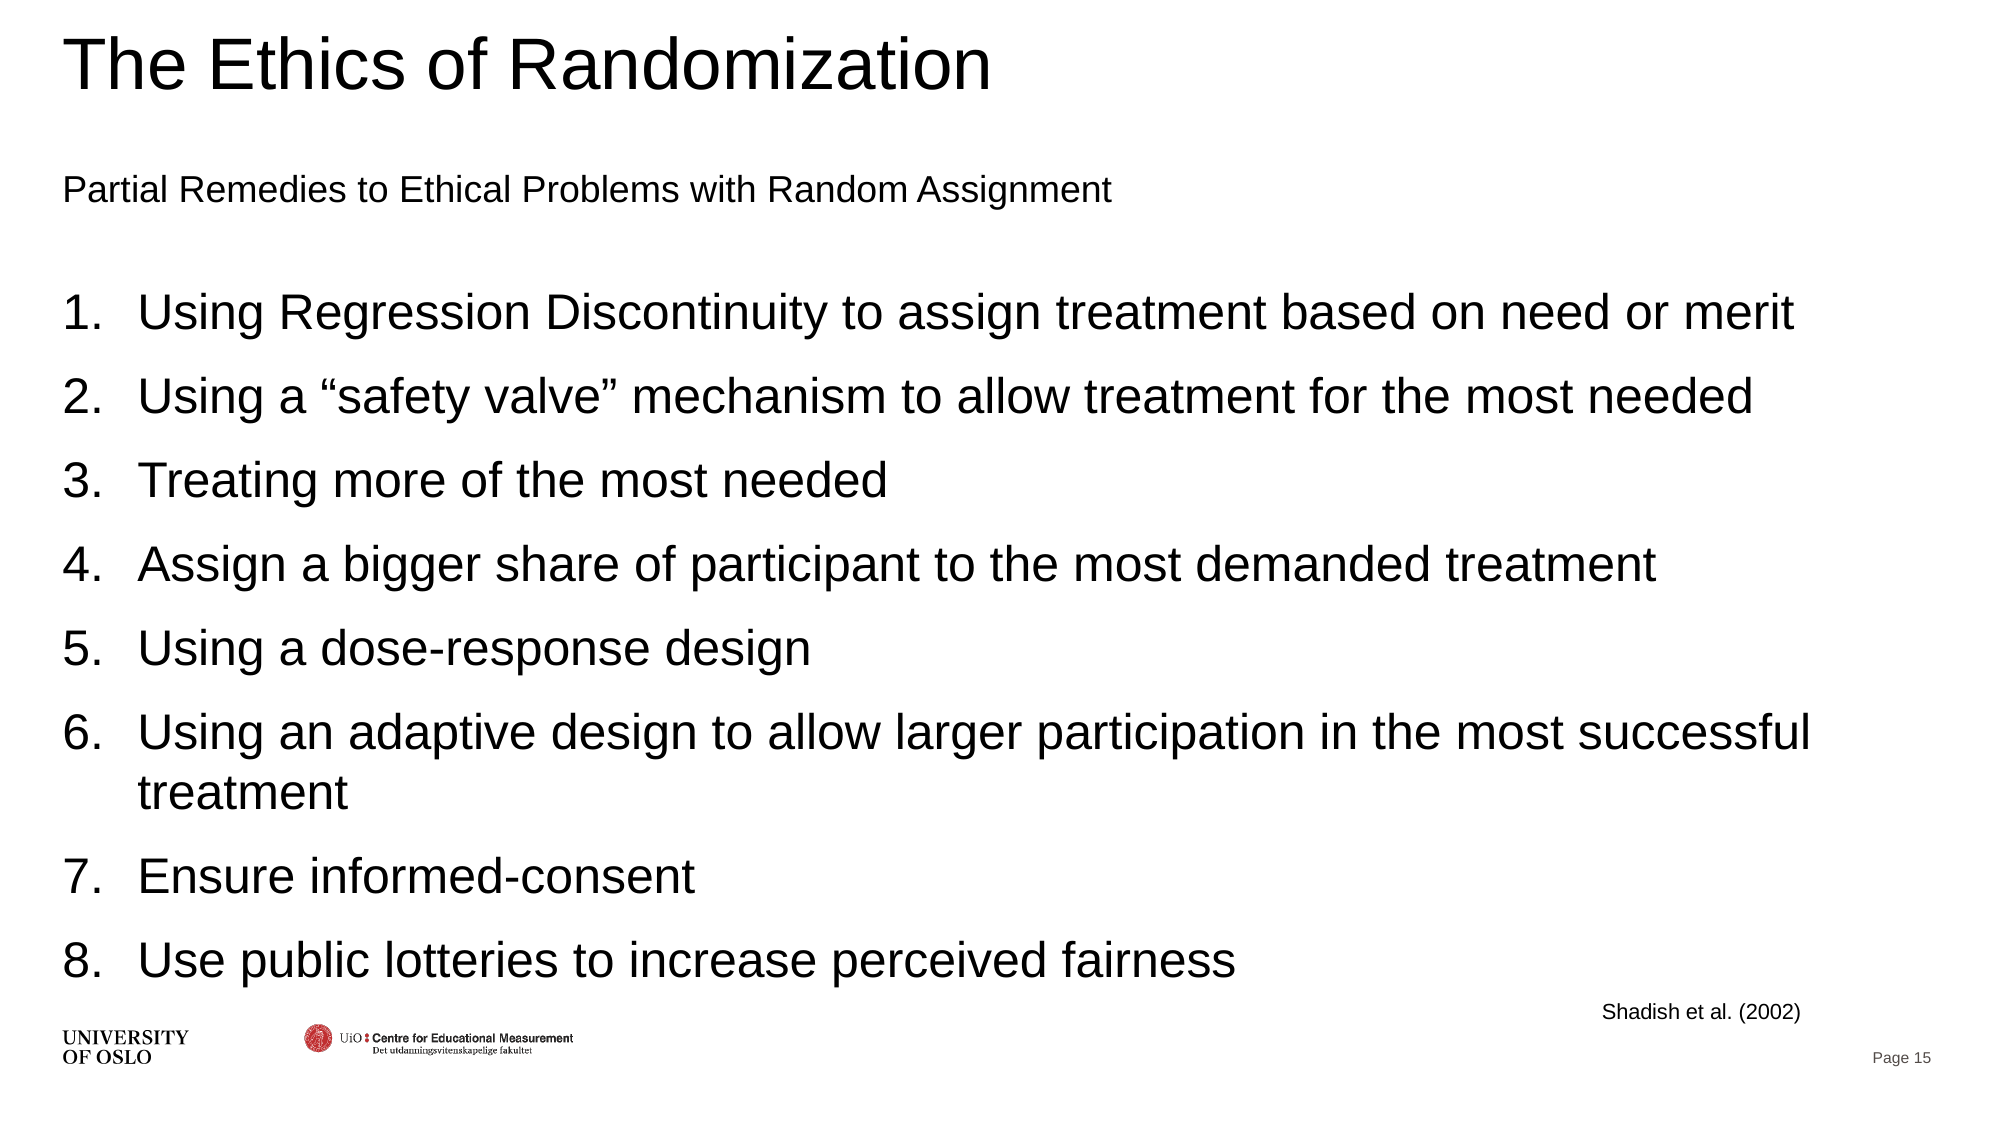

# The Ethics of Randomization
Partial Remedies to Ethical Problems with Random Assignment
Using Regression Discontinuity to assign treatment based on need or merit
Using a “safety valve” mechanism to allow treatment for the most needed
Treating more of the most needed
Assign a bigger share of participant to the most demanded treatment
Using a dose-response design
Using an adaptive design to allow larger participation in the most successful treatment
Ensure informed-consent
Use public lotteries to increase perceived fairness
Shadish et al. (2002)

Page 15